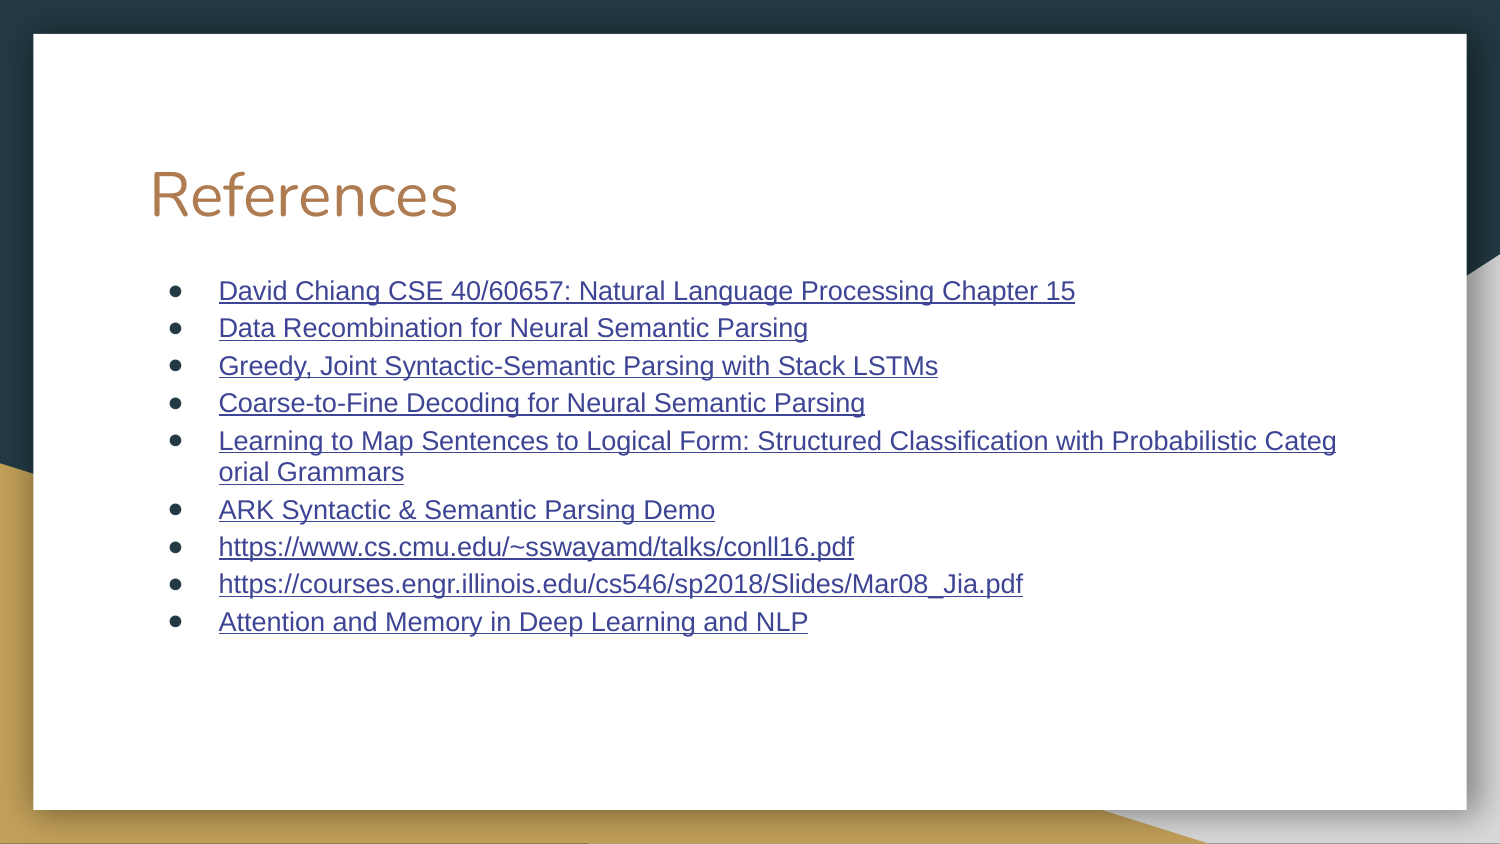

# References
David Chiang CSE 40/60657: Natural Language Processing Chapter 15
Data Recombination for Neural Semantic Parsing
Greedy, Joint Syntactic-Semantic Parsing with Stack LSTMs
Coarse-to-Fine Decoding for Neural Semantic Parsing
Learning to Map Sentences to Logical Form: Structured Classification with Probabilistic Categorial Grammars
ARK Syntactic & Semantic Parsing Demo
https://www.cs.cmu.edu/~sswayamd/talks/conll16.pdf
https://courses.engr.illinois.edu/cs546/sp2018/Slides/Mar08_Jia.pdf
Attention and Memory in Deep Learning and NLP